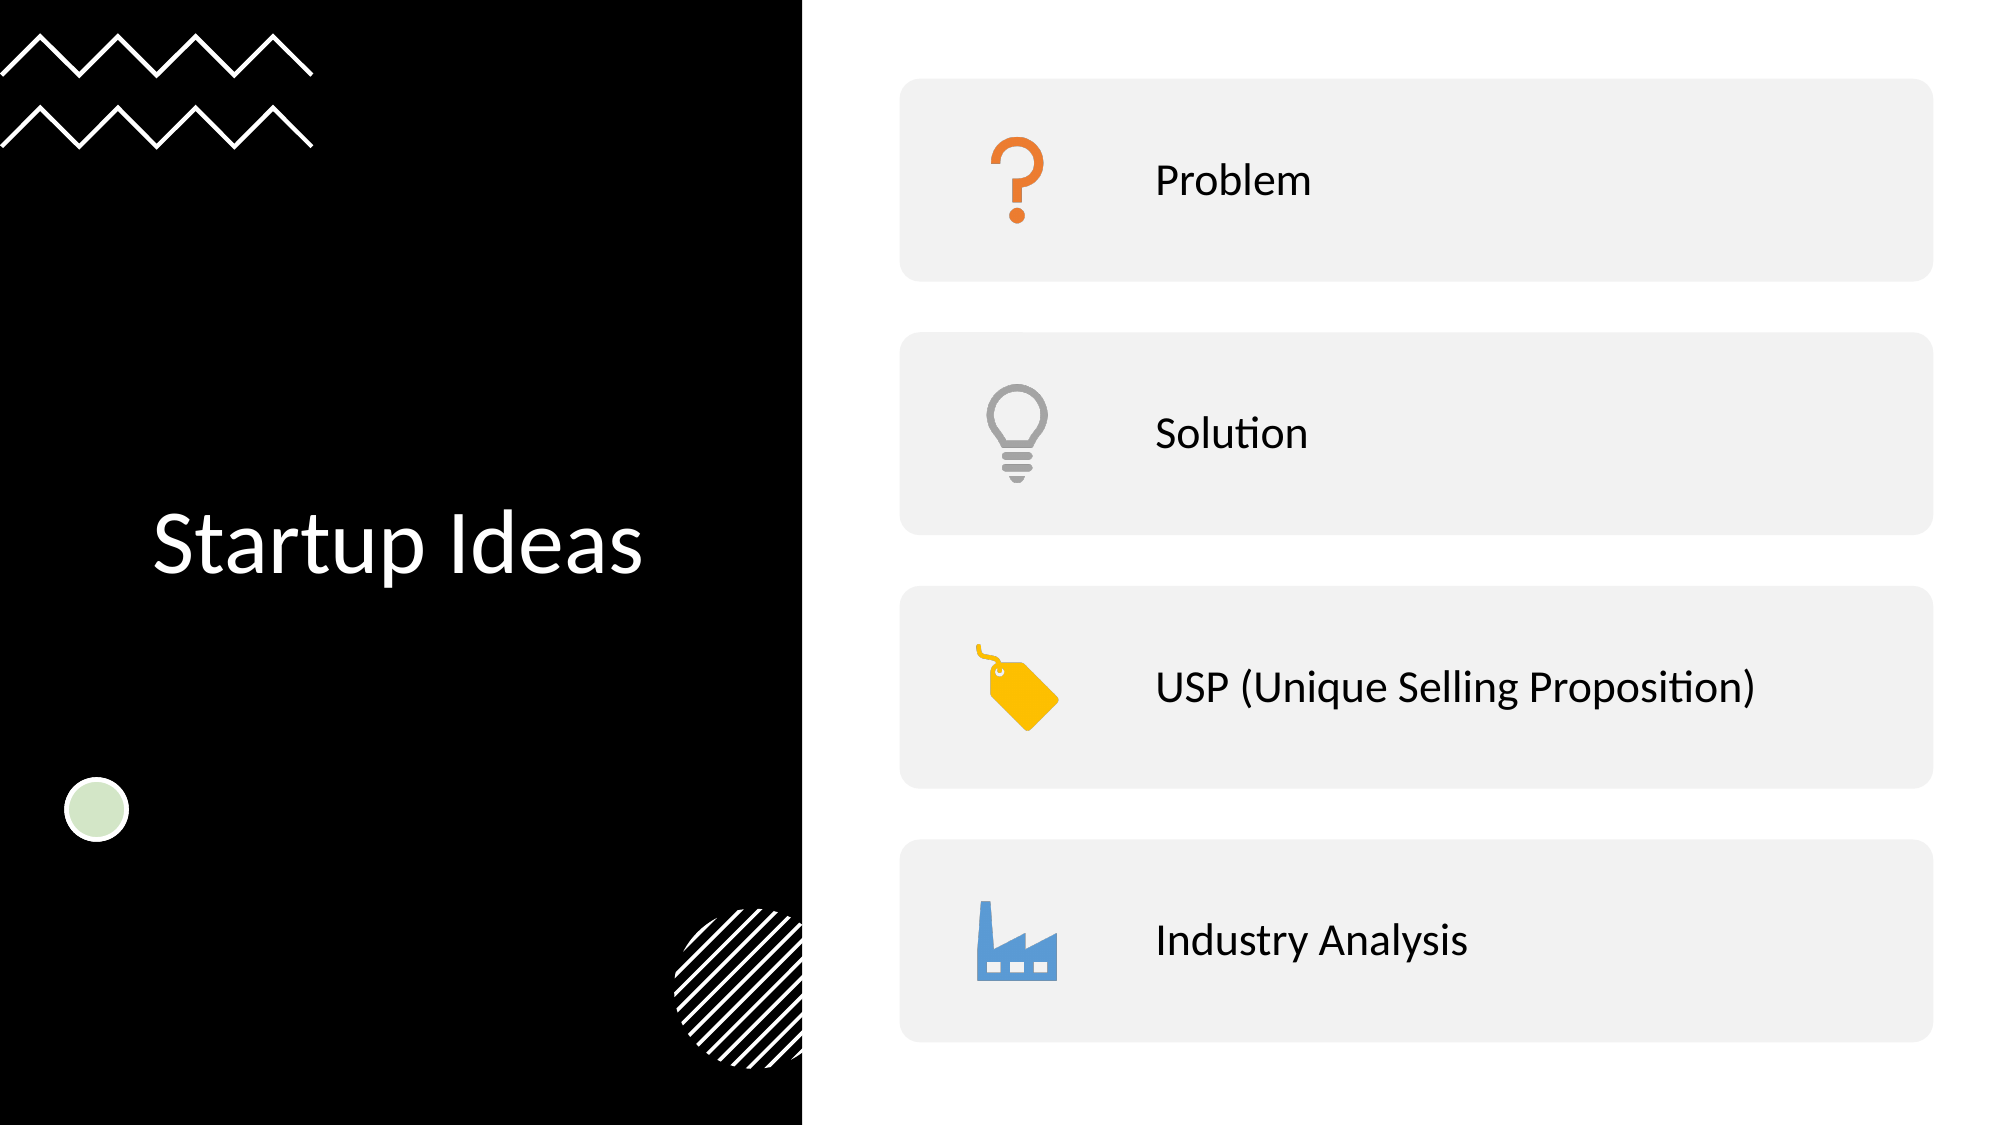

Problem
Solution
USP (Unique Selling Proposition)
Industry Analysis
# Startup Ideas